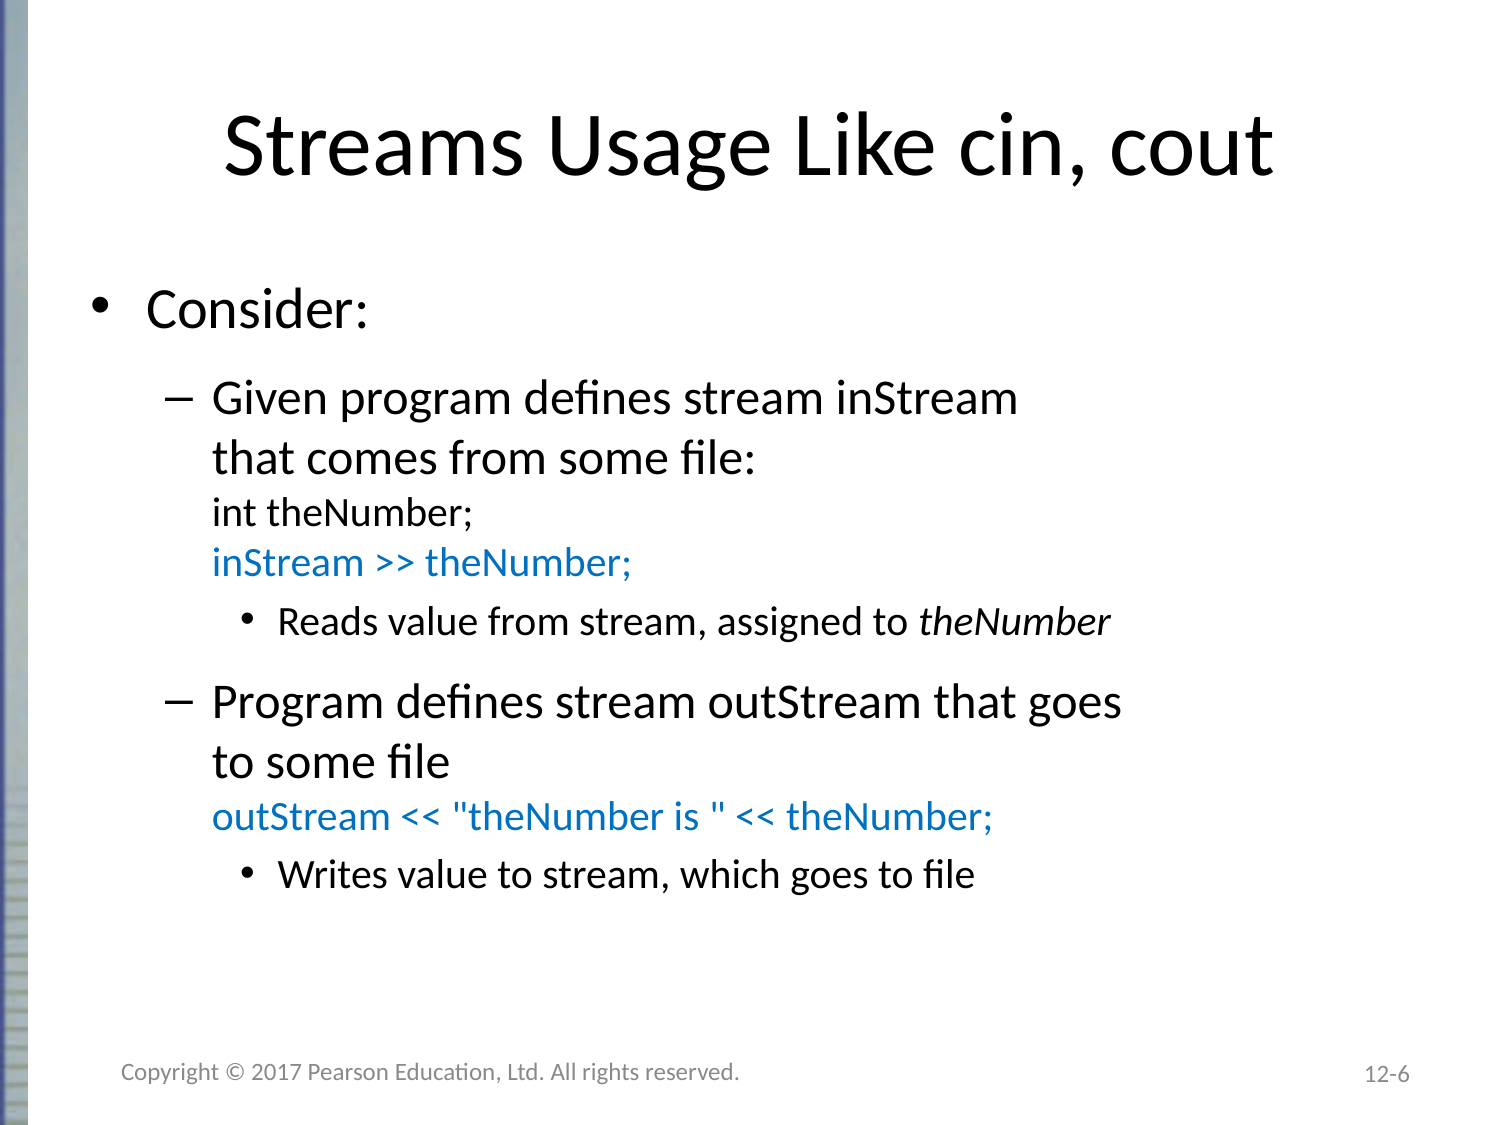

# Streams Usage Like cin, cout
Consider:
Given program defines stream inStream
that comes from some file:
int theNumber;
inStream >> theNumber;
Reads value from stream, assigned to theNumber
Program defines stream outStream that goes
to some file
outStream << "theNumber is " << theNumber;
Writes value to stream, which goes to file
Copyright © 2017 Pearson Education, Ltd. All rights reserved.
12-6